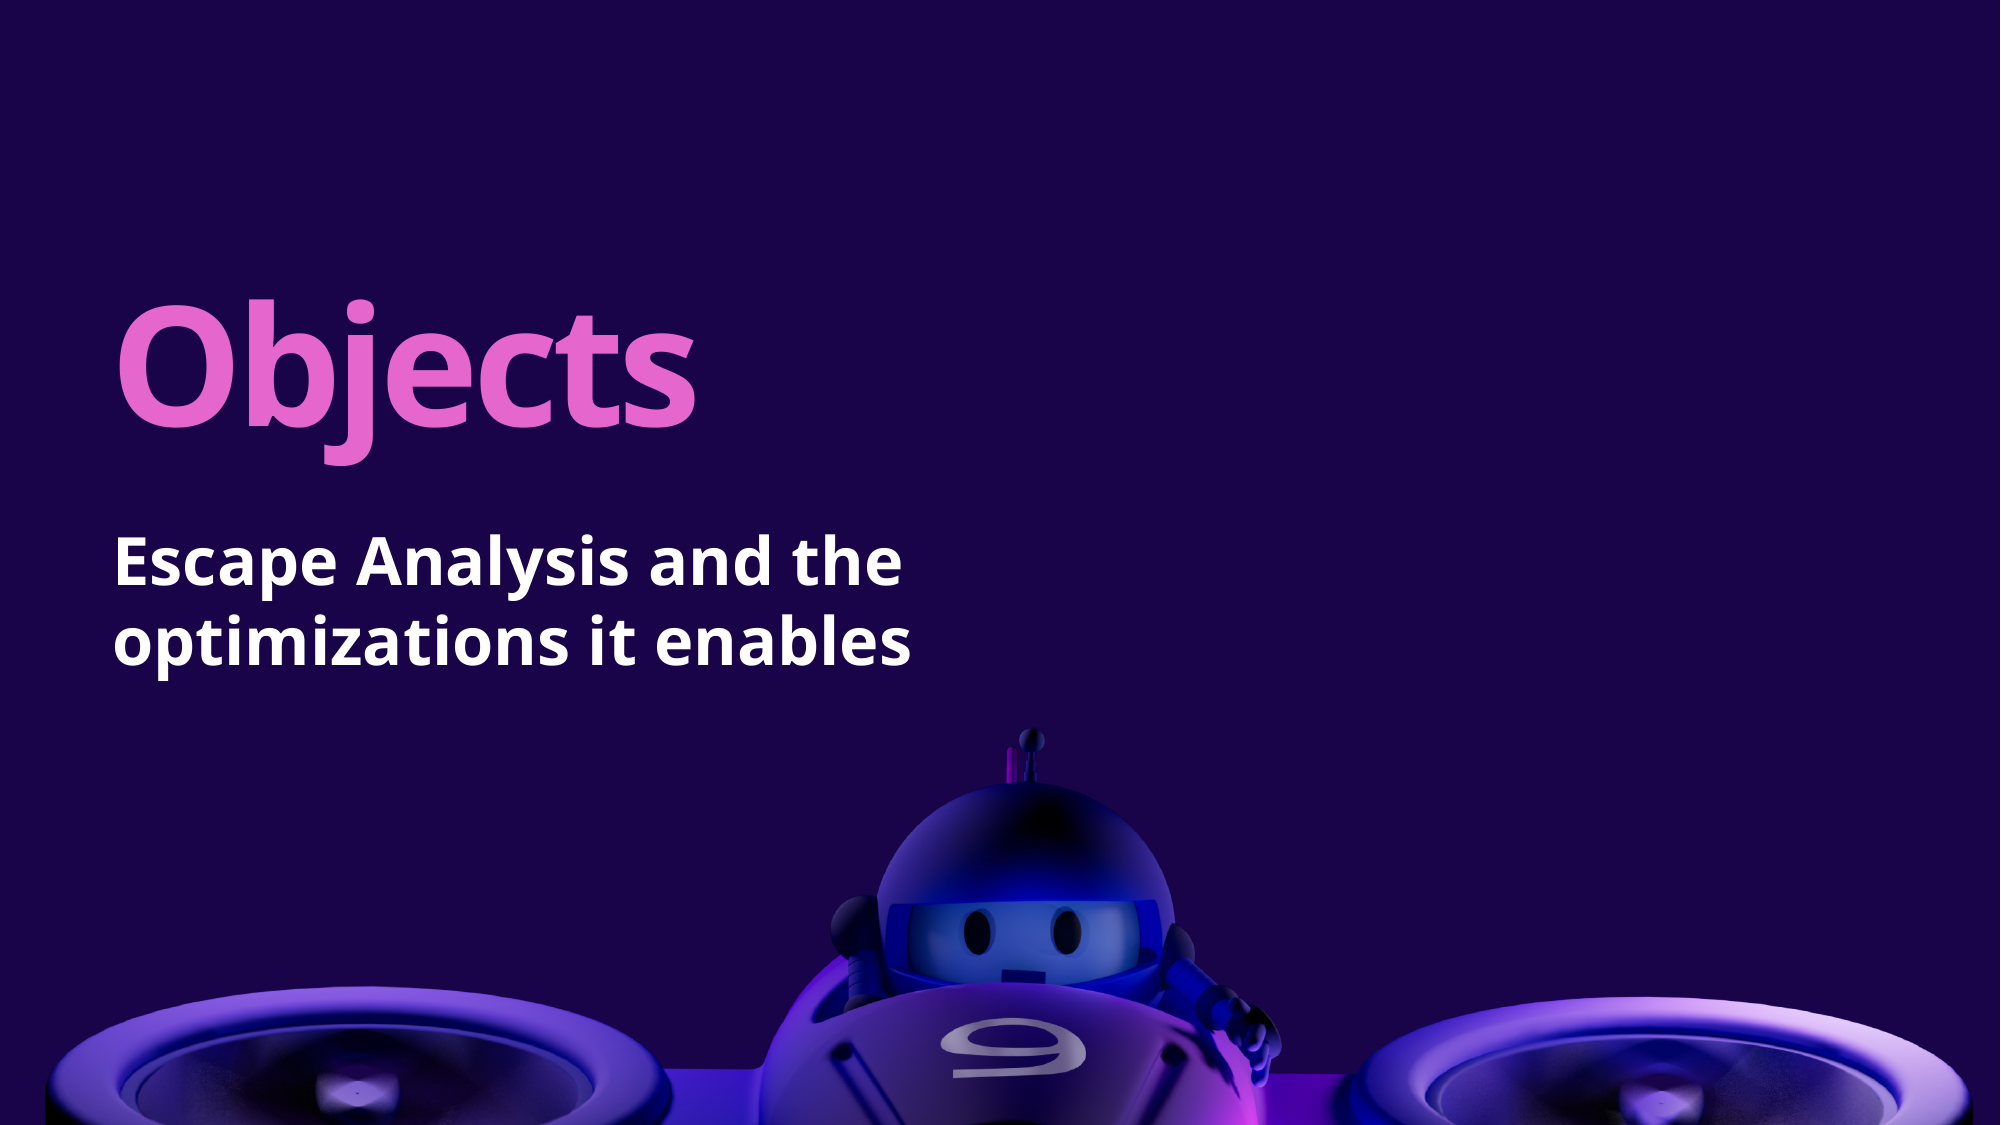

# Objects
Escape Analysis and the optimizations it enables